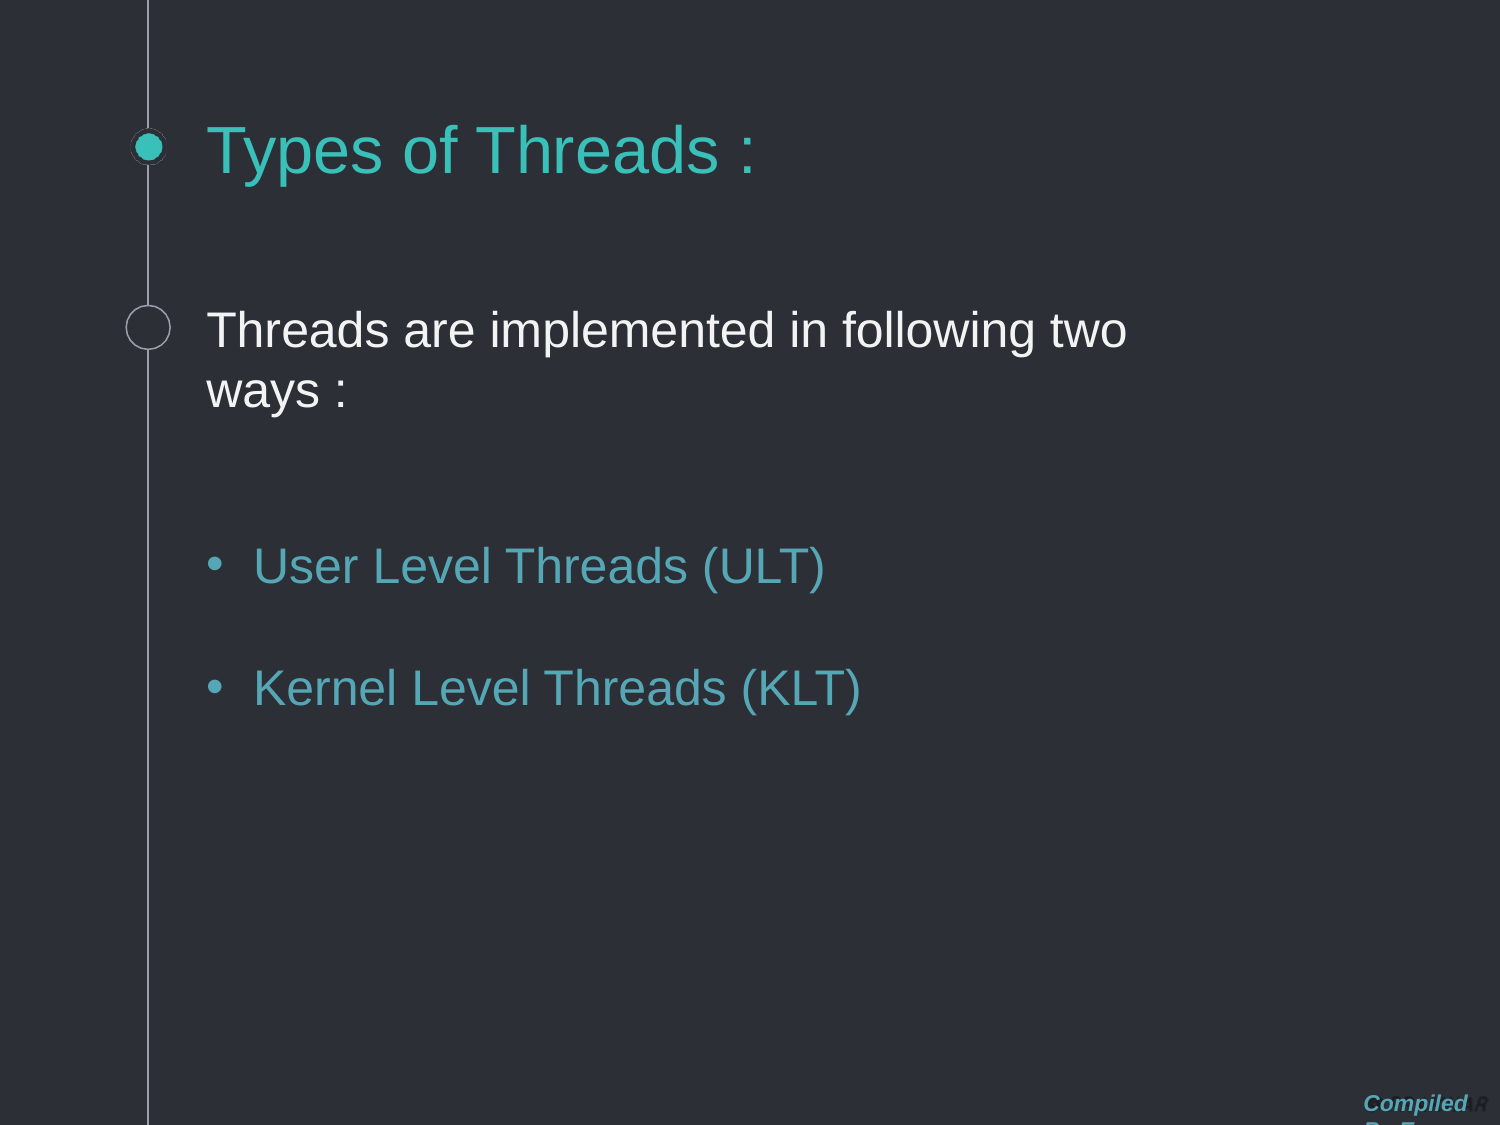

# Types of Threads :
Threads are implemented in following two  ways :

User Level Threads (ULT)

Kernel Level Threads (KLT)

Compiled By Er. Nawaraj Bhandari